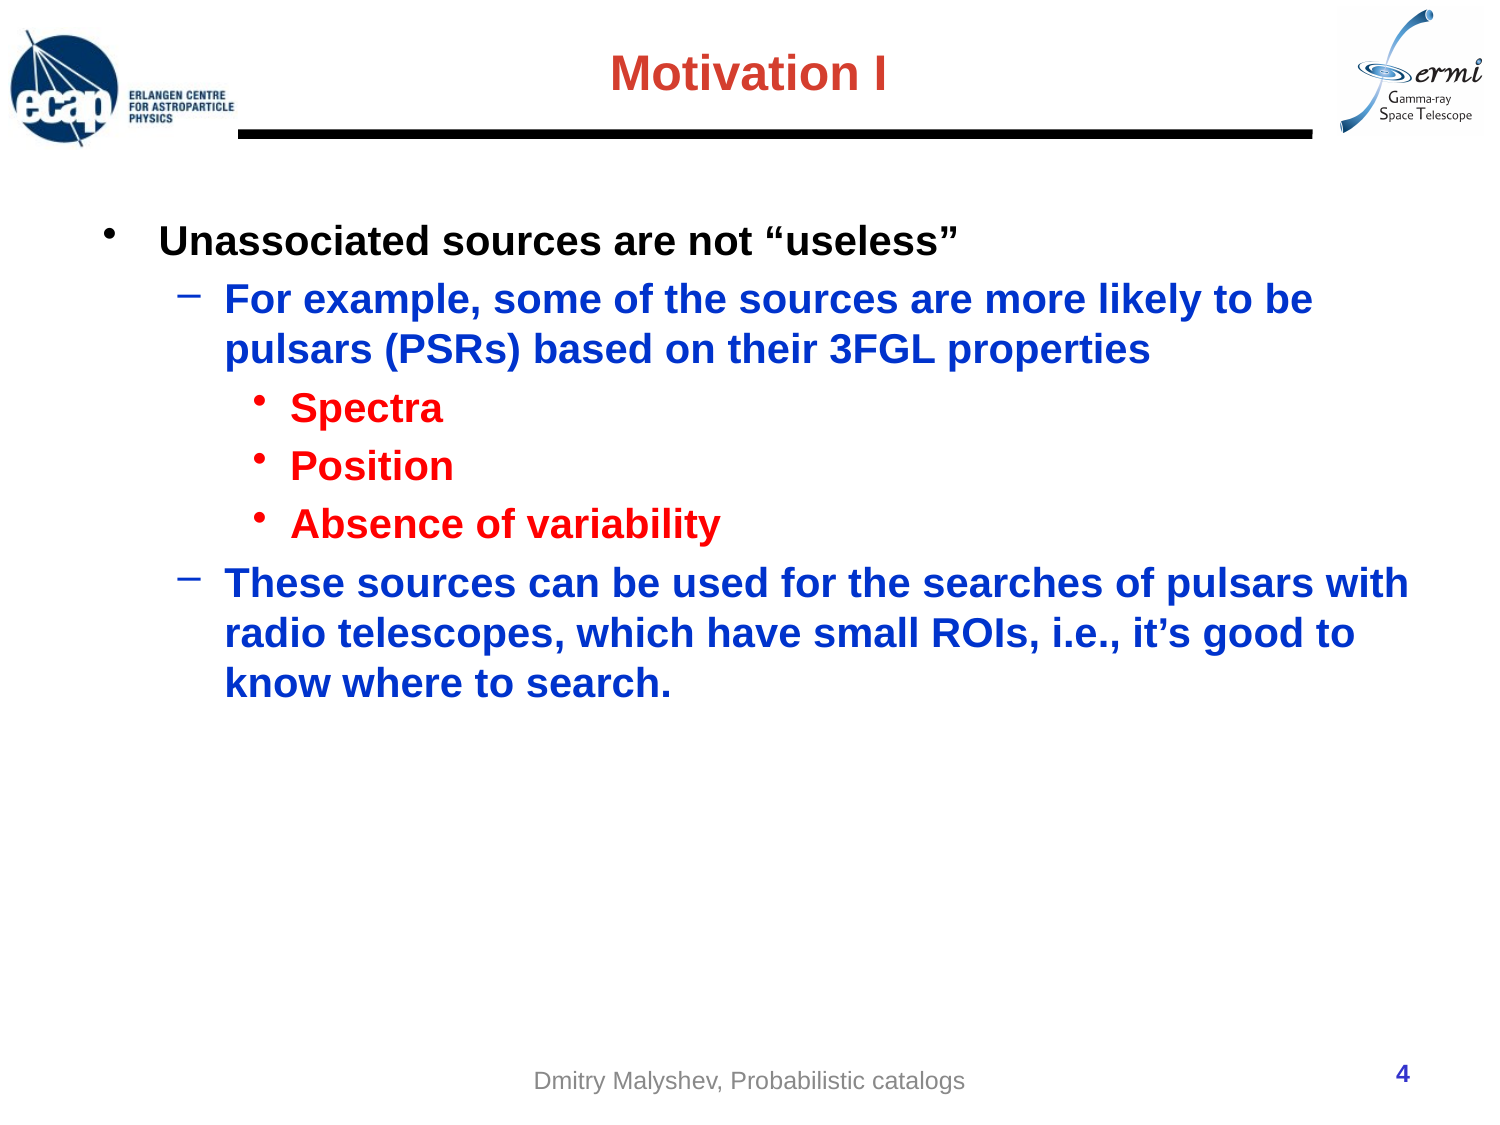

# Motivation I
Unassociated sources are not “useless”
For example, some of the sources are more likely to be pulsars (PSRs) based on their 3FGL properties
Spectra
Position
Absence of variability
These sources can be used for the searches of pulsars with radio telescopes, which have small ROIs, i.e., it’s good to know where to search.
4
Dmitry Malyshev, Probabilistic catalogs